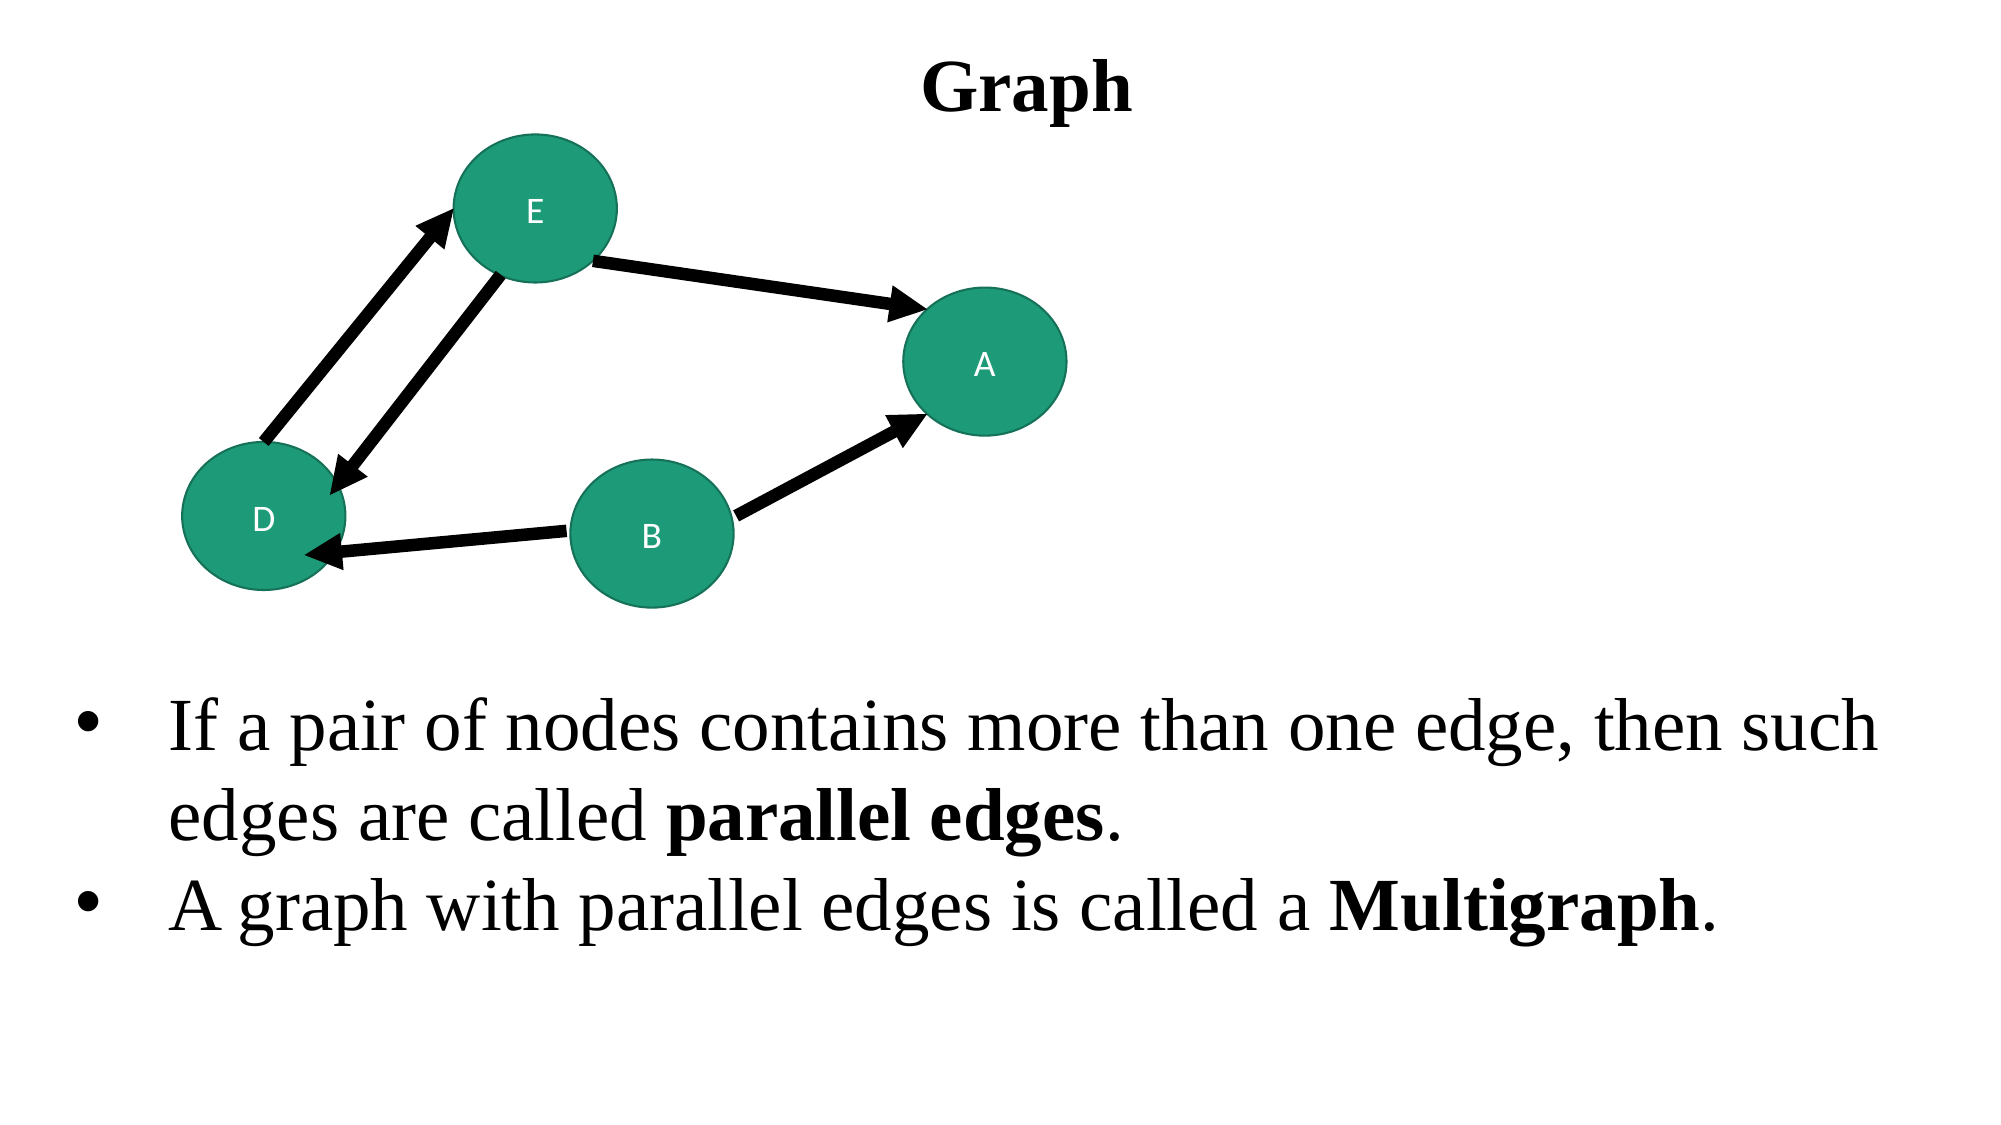

Graph
E
A
D
B

If a pair of nodes contains more than one edge, then such edges are called parallel edges.
A graph with parallel edges is called a Multigraph.